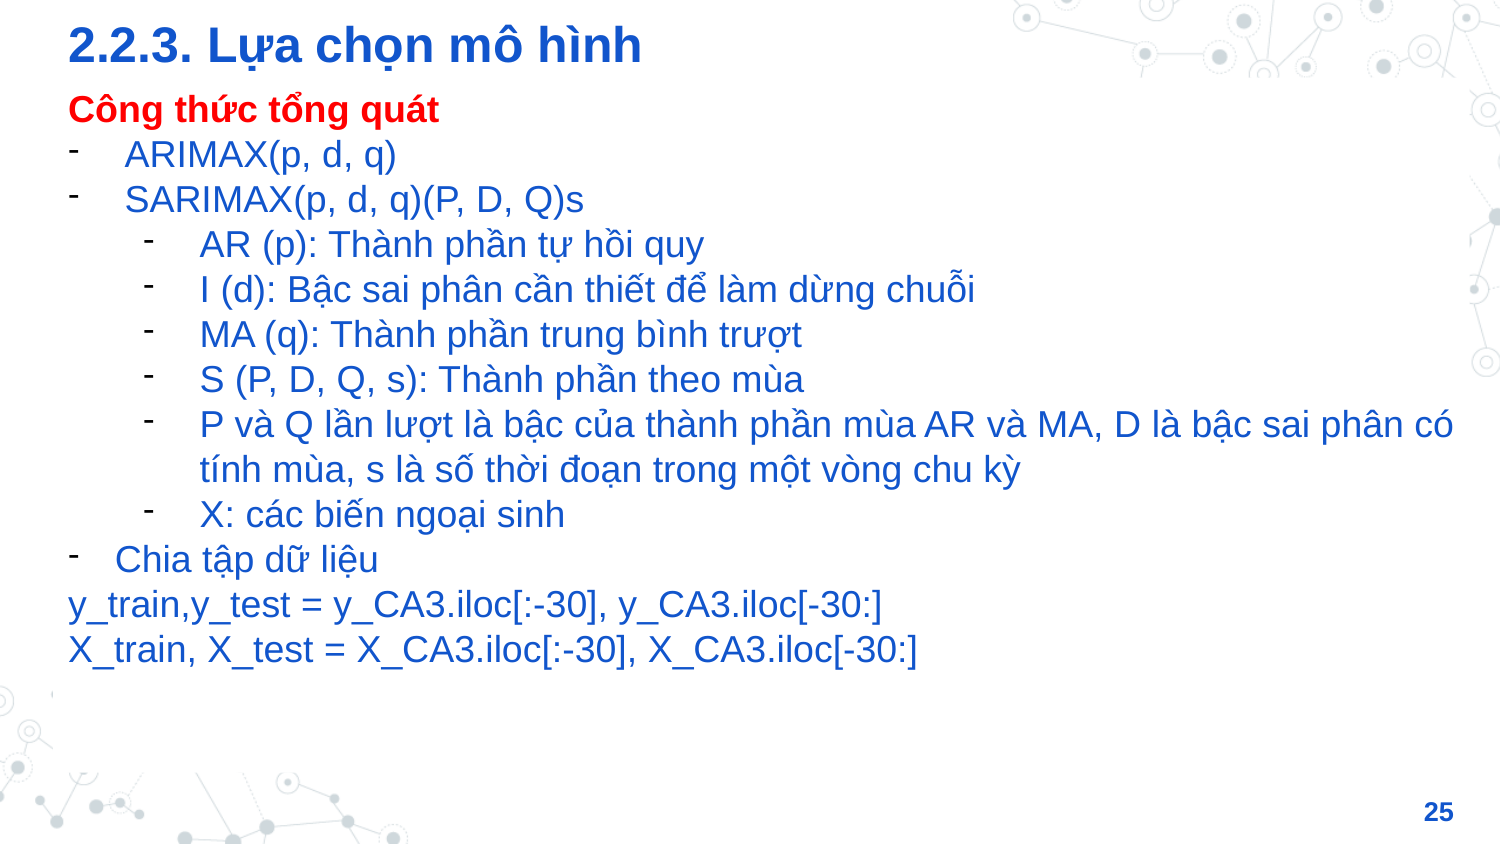

2.2.3. Lựa chọn mô hình
Công thức tổng quát
ARIMAX(p, d, q)
SARIMAX(p, d, q)(P, D, Q)s
AR (p): Thành phần tự hồi quy
I (d): Bậc sai phân cần thiết để làm dừng chuỗi
MA (q): Thành phần trung bình trượt
S (P, D, Q, s): Thành phần theo mùa
P và Q lần lượt là bậc của thành phần mùa AR và MA, D là bậc sai phân có tính mùa, s là số thời đoạn trong một vòng chu kỳ
X: các biến ngoại sinh
Chia tập dữ liệu
y_train,y_test = y_CA3.iloc[:-30], y_CA3.iloc[-30:]
X_train, X_test = X_CA3.iloc[:-30], X_CA3.iloc[-30:]

25